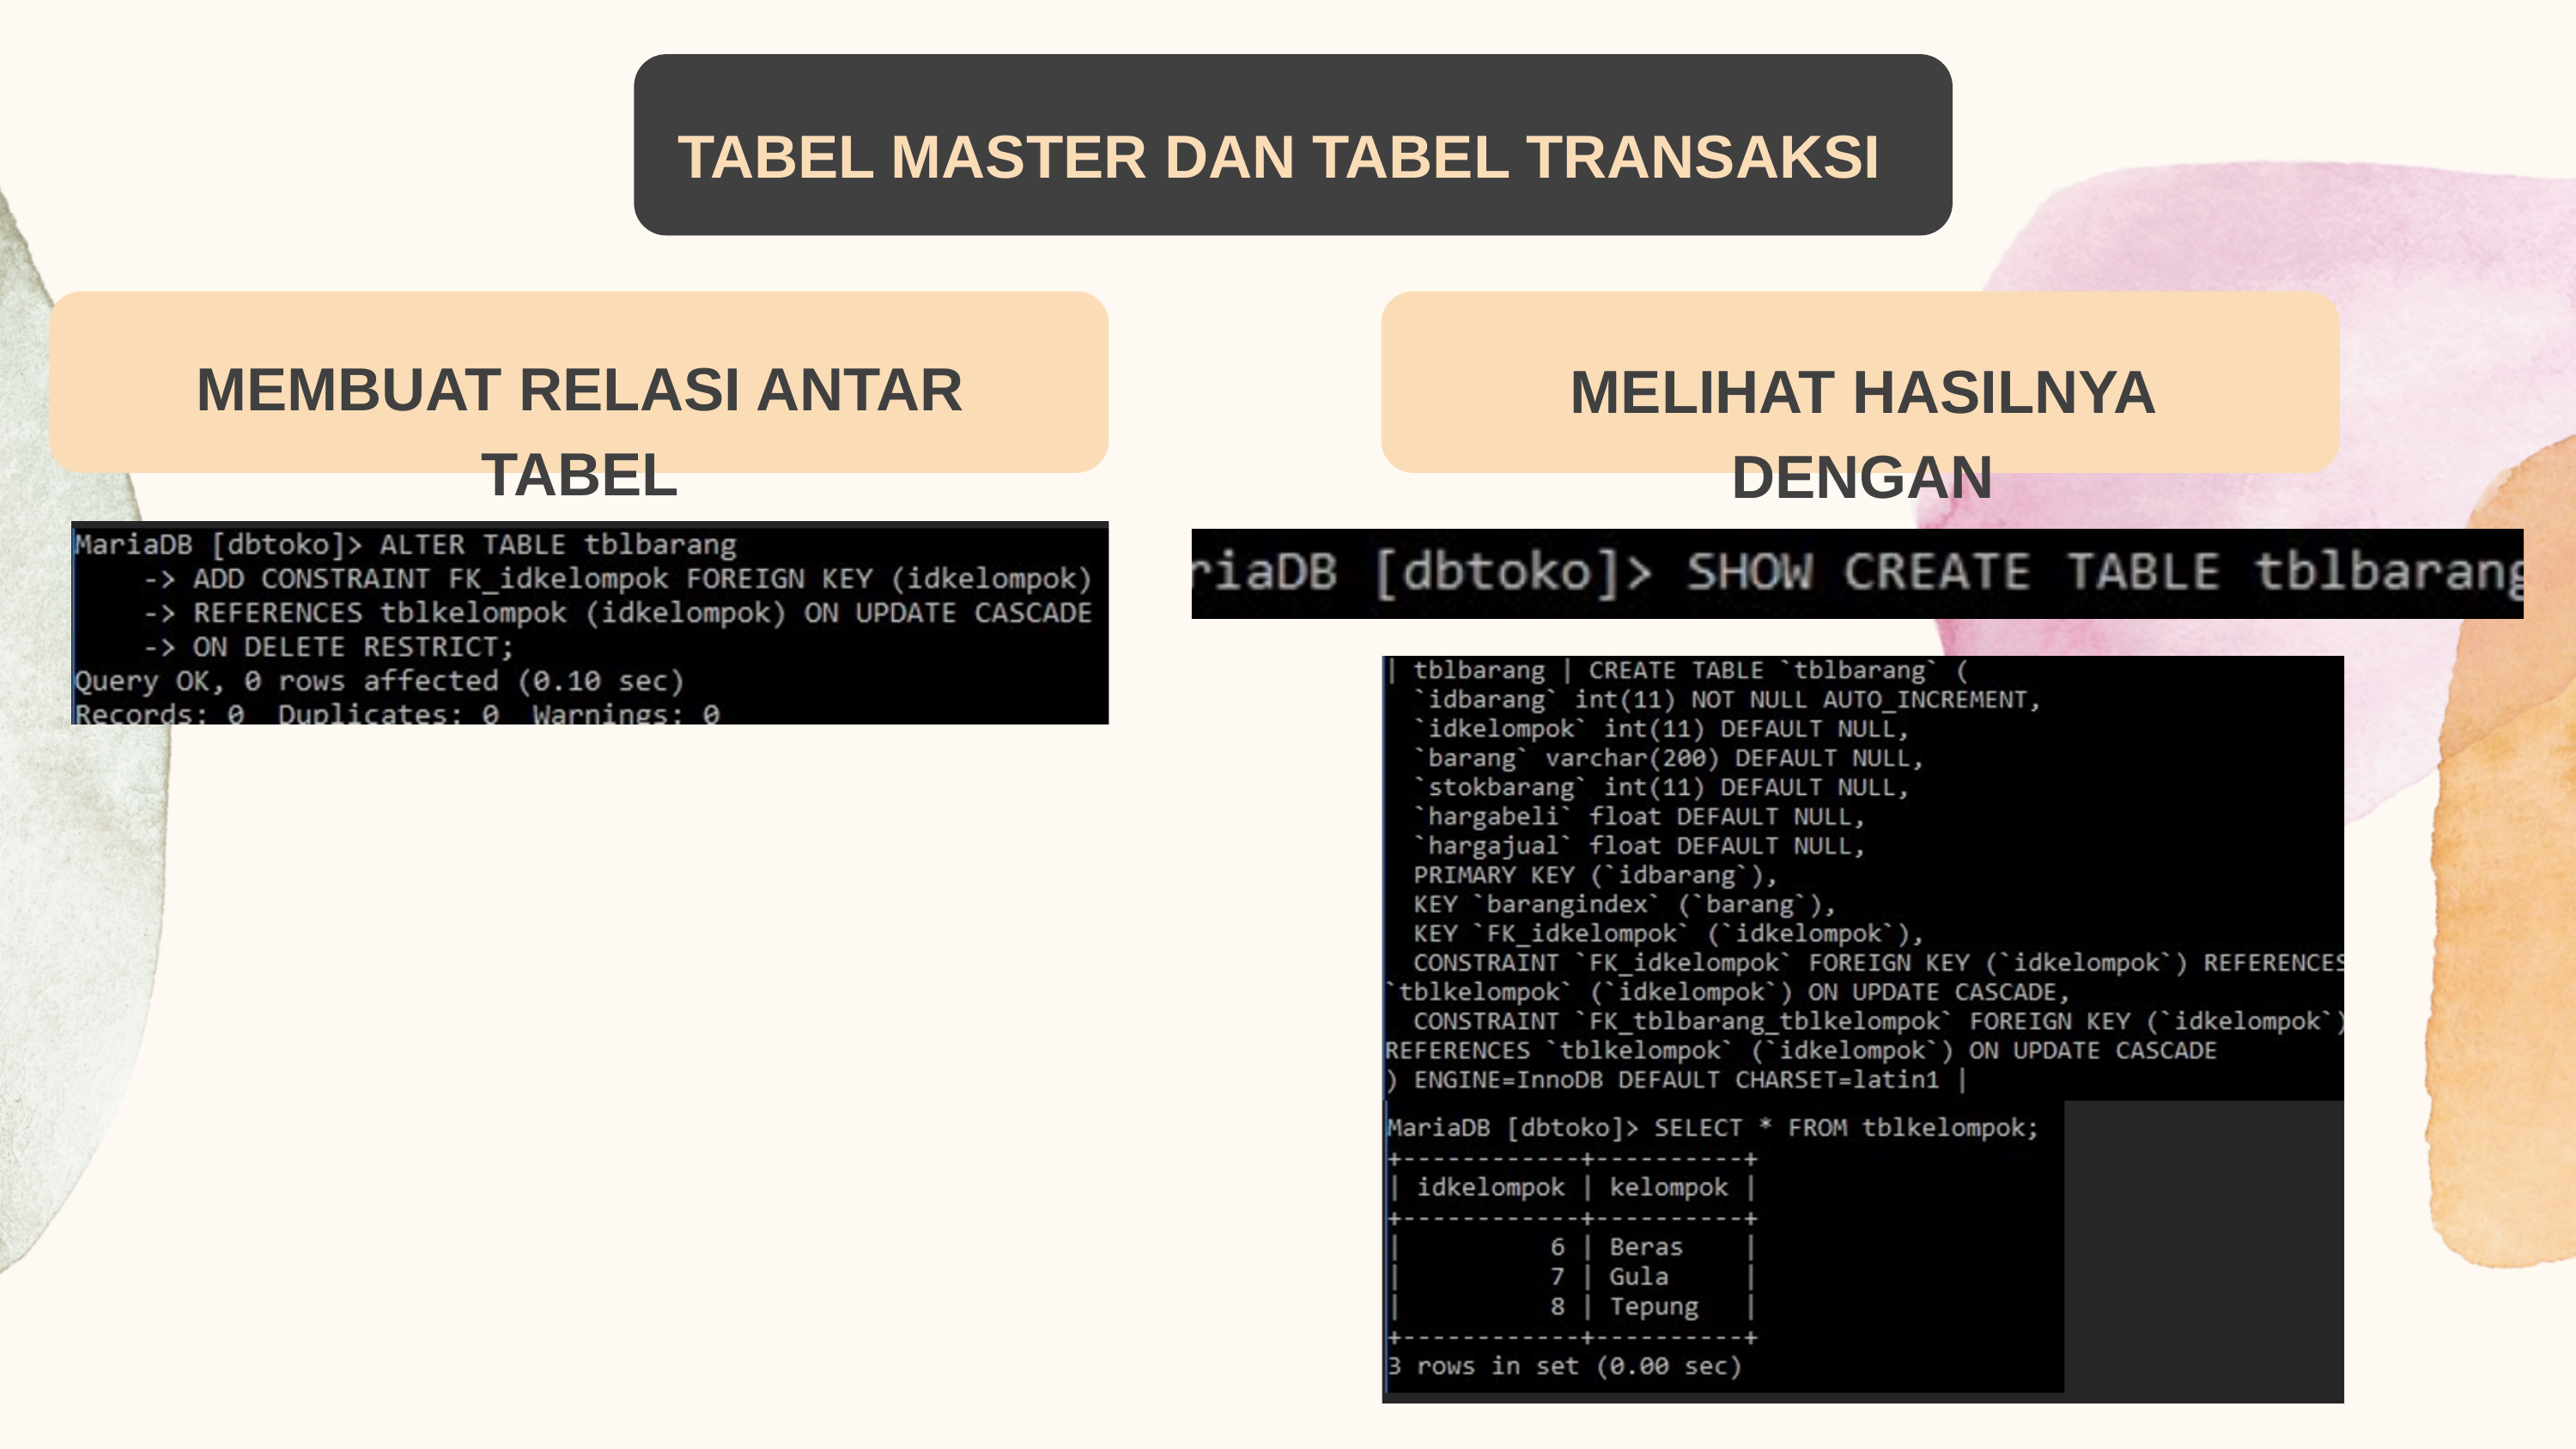

TABEL MASTER DAN TABEL TRANSAKSI

MEMBUAT RELASI ANTAR TABEL
MELIHAT HASILNYA DENGAN